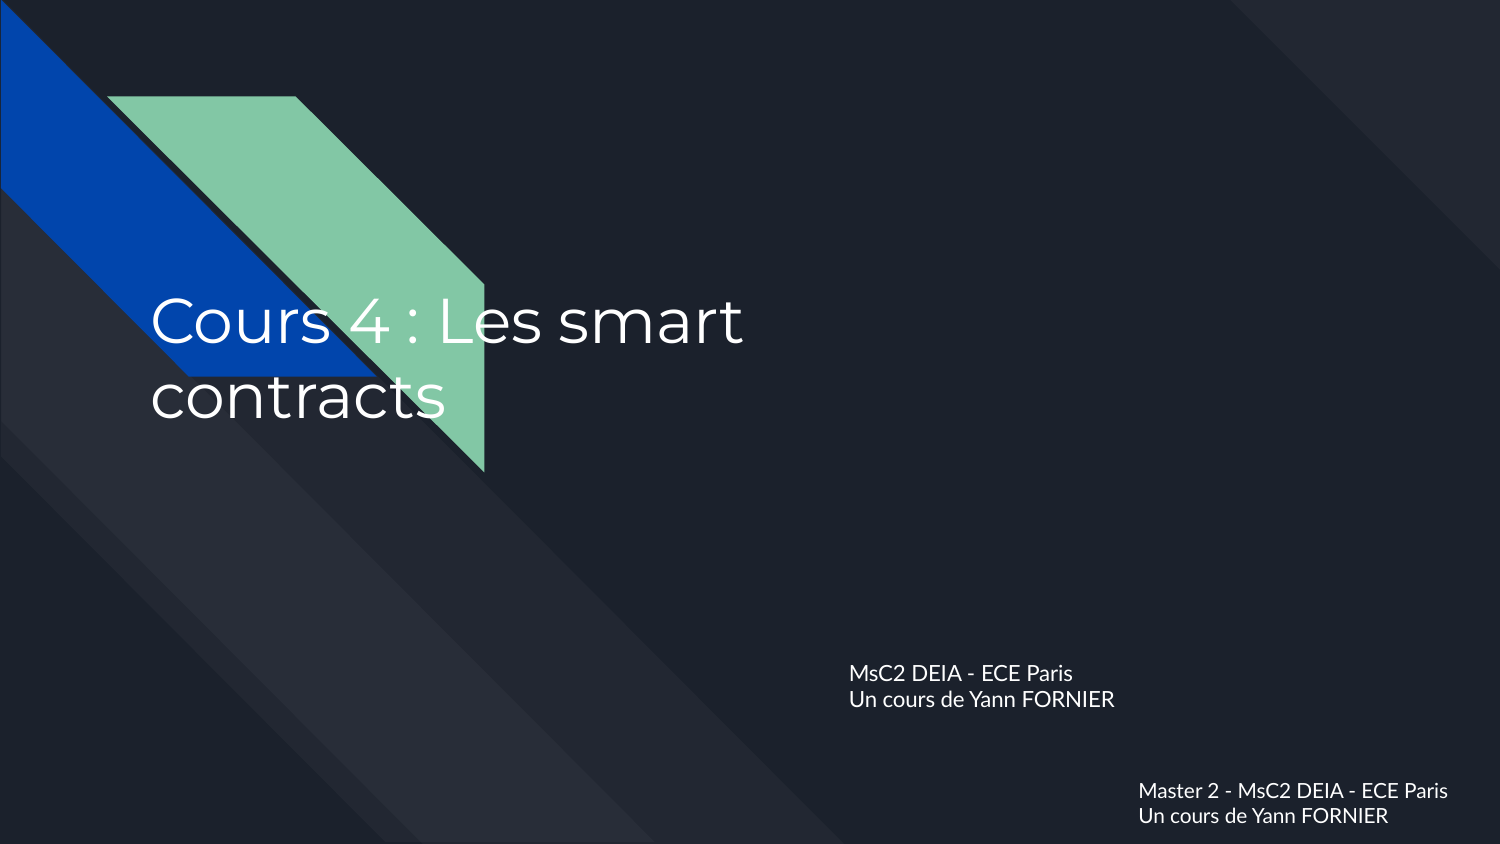

# Cours 4 : Les smart contracts
MsC2 DEIA - ECE Paris
Un cours de Yann FORNIER
Master 2 - MsC2 DEIA - ECE Paris
Un cours de Yann FORNIER